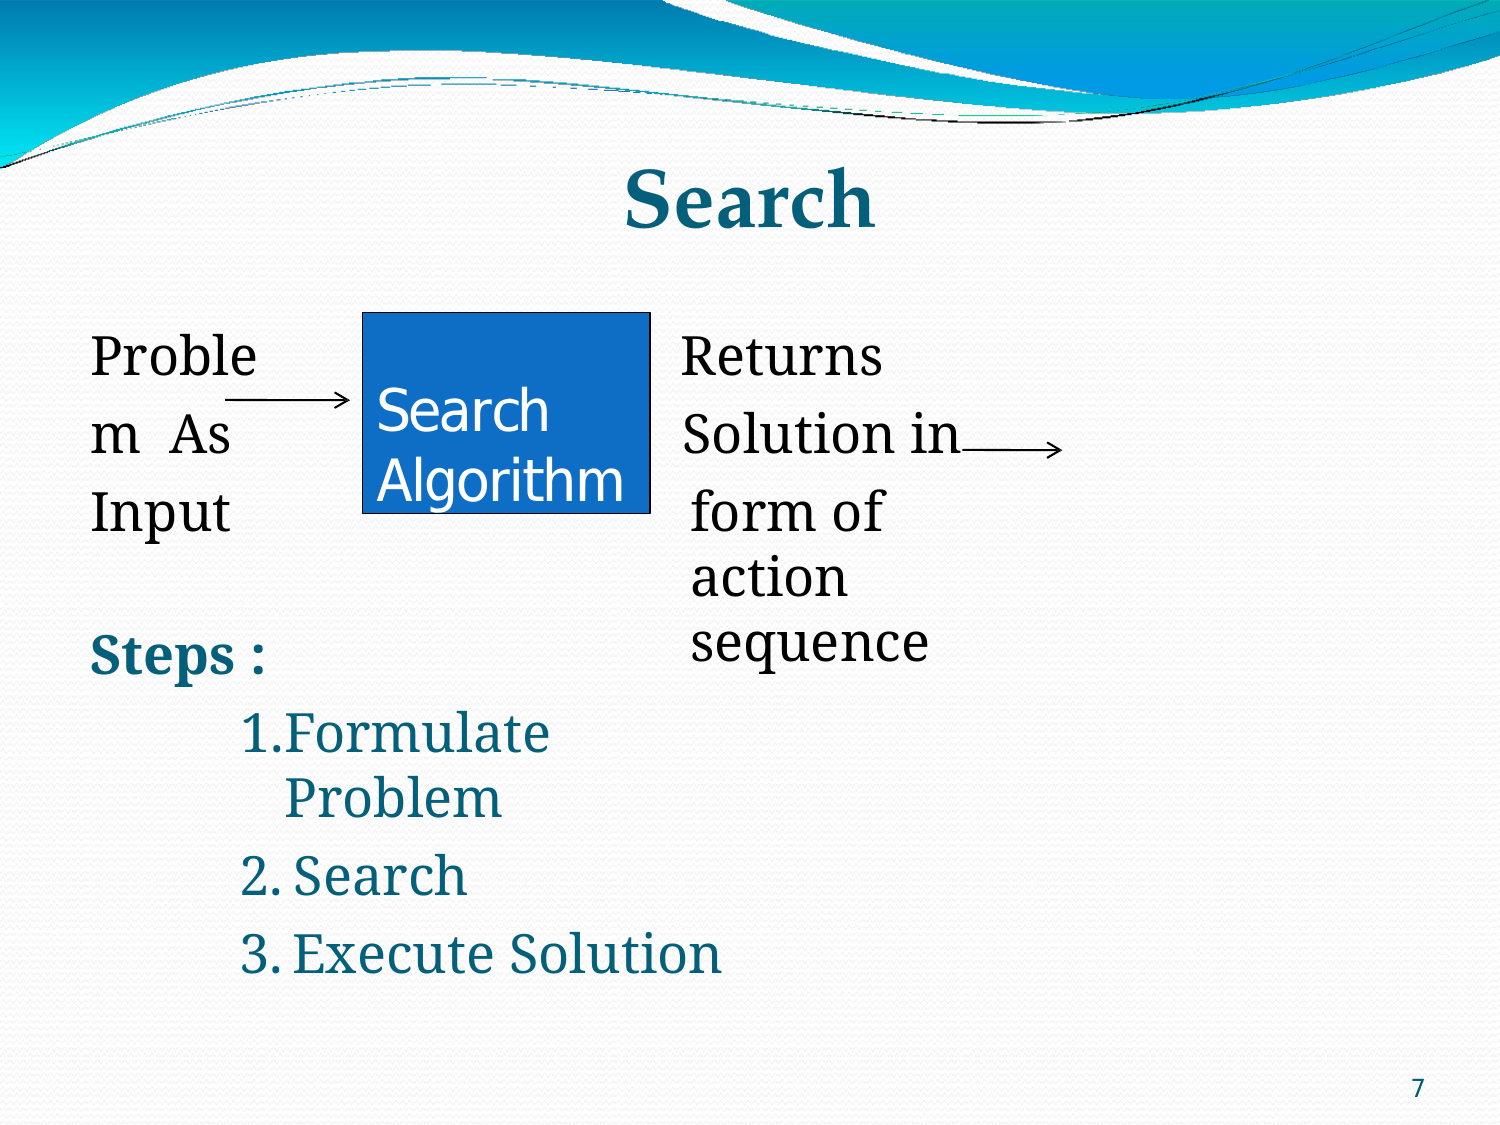

# Search
Problem  As Input
Returns  Solution in
form of action  sequence
Search  Algorithm

Steps :
Formulate Problem
Search
Execute Solution
7